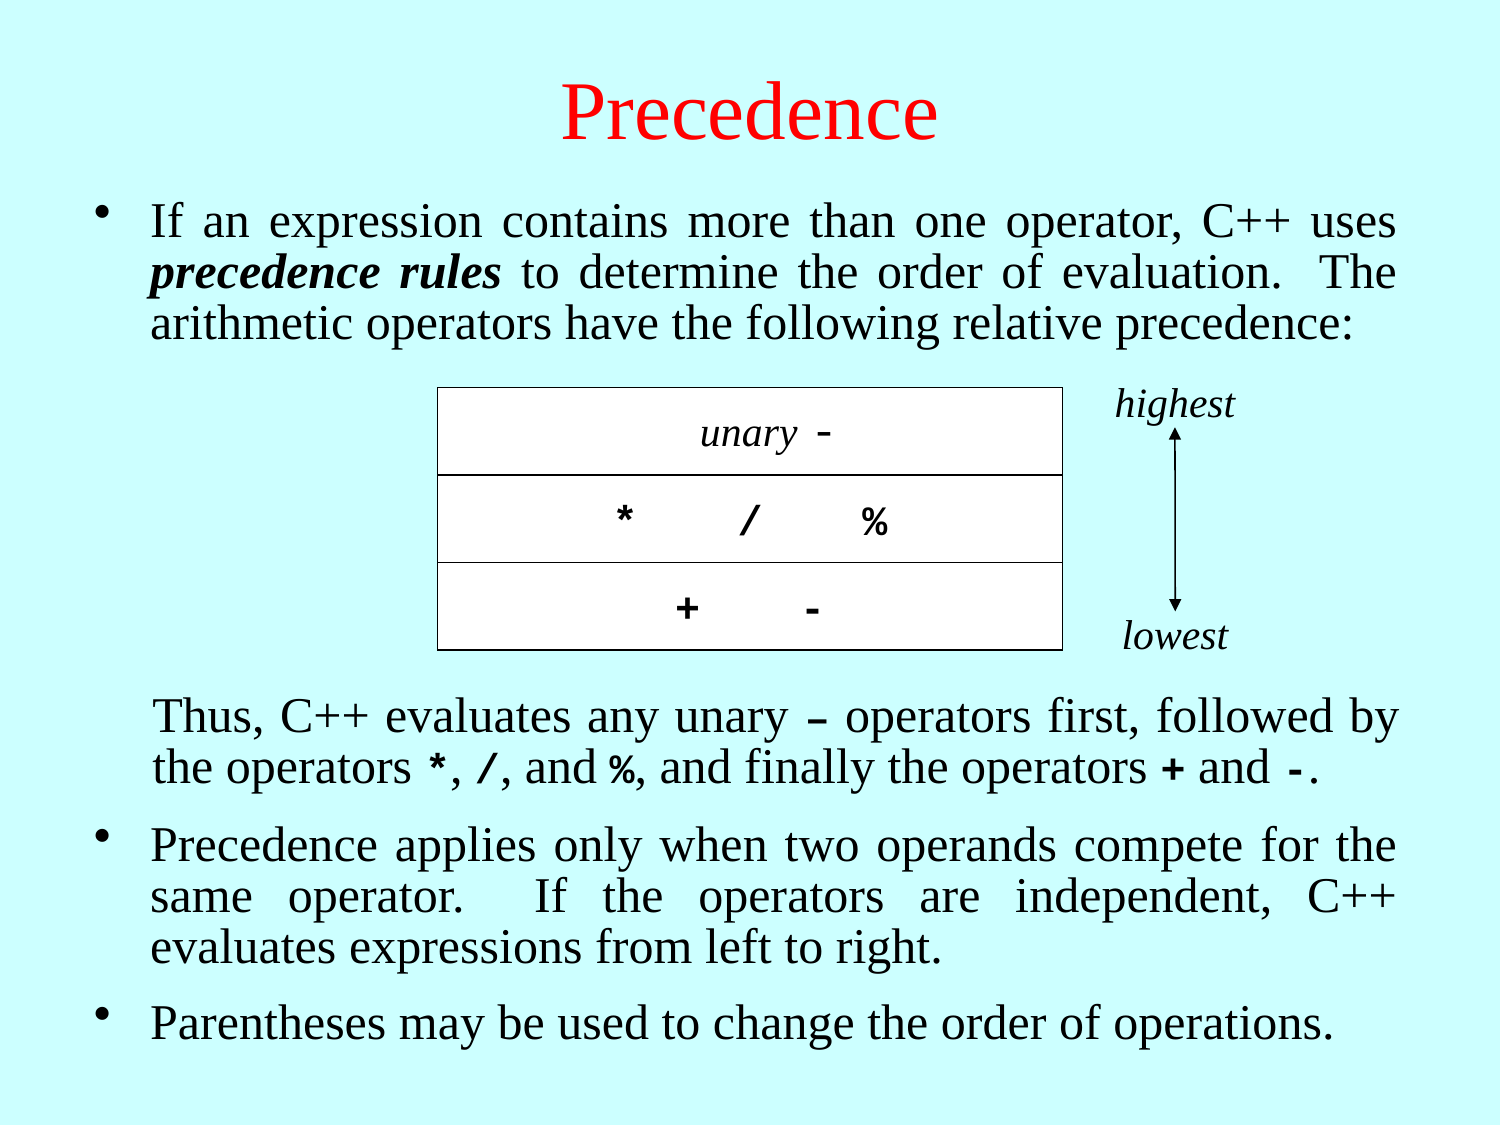

# Precedence
If an expression contains more than one operator, C++ uses precedence rules to determine the order of evaluation.  The arithmetic operators have the following relative precedence:
highest
      unary -
*    /    %
+    -
lowest
Thus, C++ evaluates any unary – operators first, followed by the operators *, /, and %, and finally the operators + and -.
Precedence applies only when two operands compete for the same operator.  If the operators are independent, C++ evaluates expressions from left to right.
Parentheses may be used to change the order of operations.